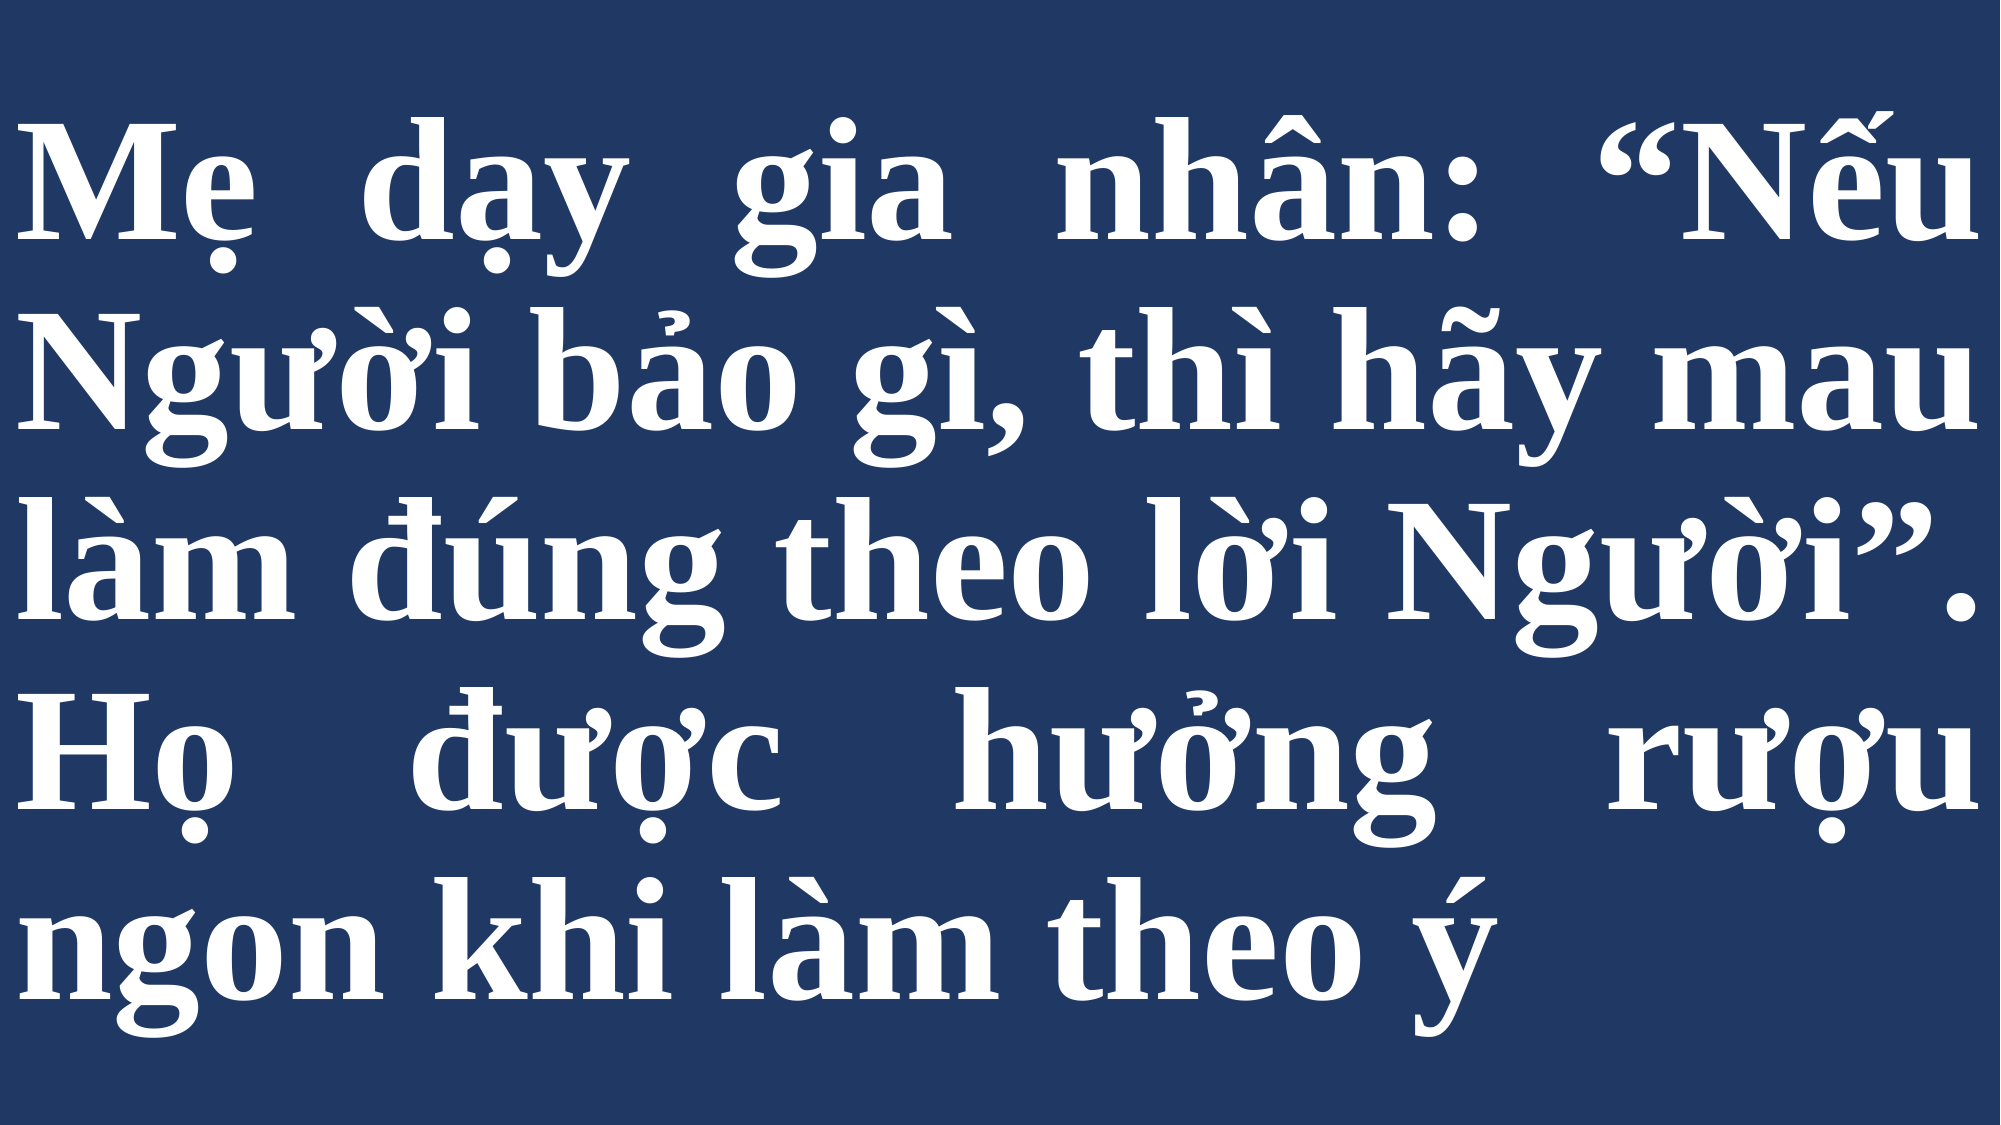

# Mẹ dạy gia nhân: “Nếu Người bảo gì, thì hãy mau làm đúng theo lời Người”. Họ được hưởng rượu ngon khi làm theo ý